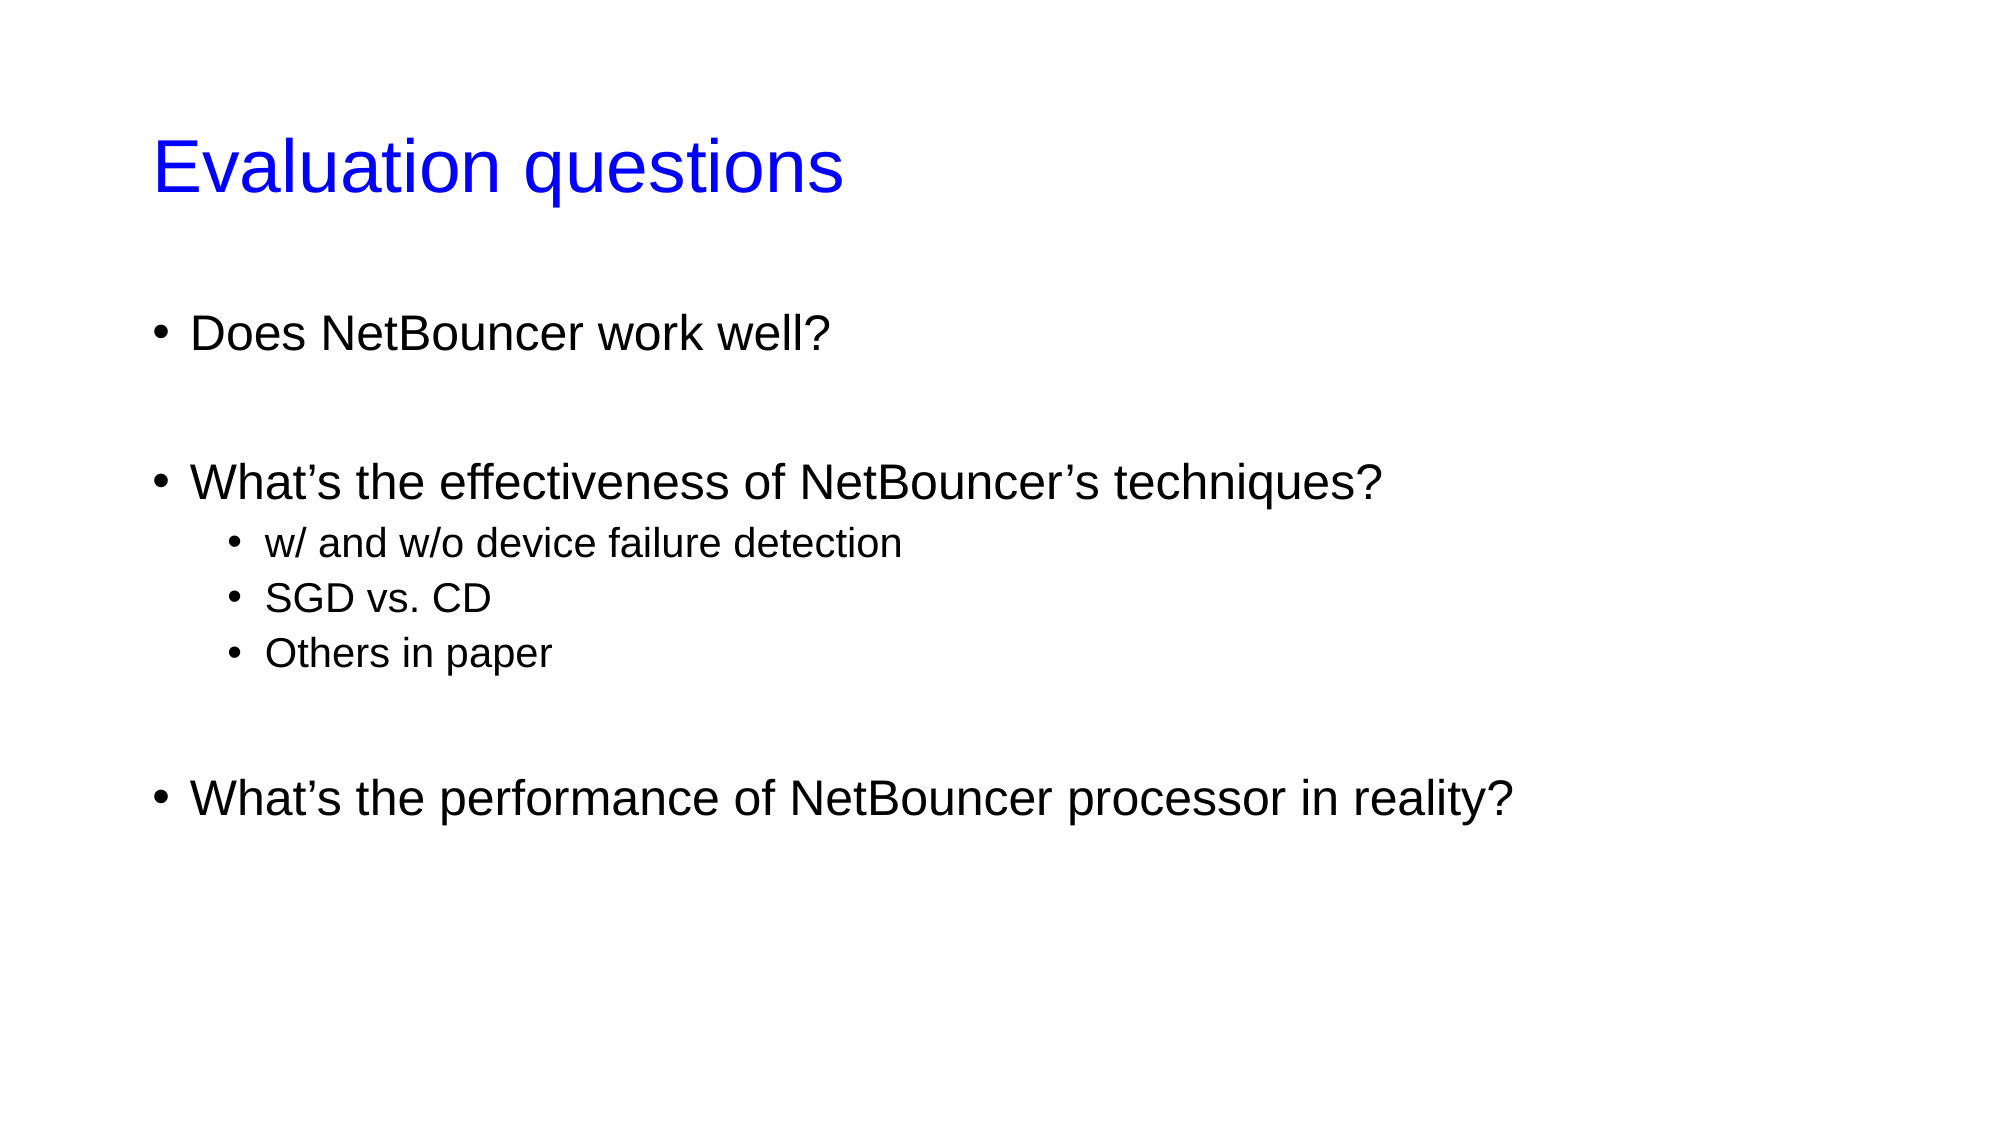

# Evaluation questions
Does NetBouncer work well?

What’s the effectiveness of NetBouncer’s techniques?
w/ and w/o device failure detection
SGD vs. CD
Others in paper

What’s the performance of NetBouncer processor in reality?